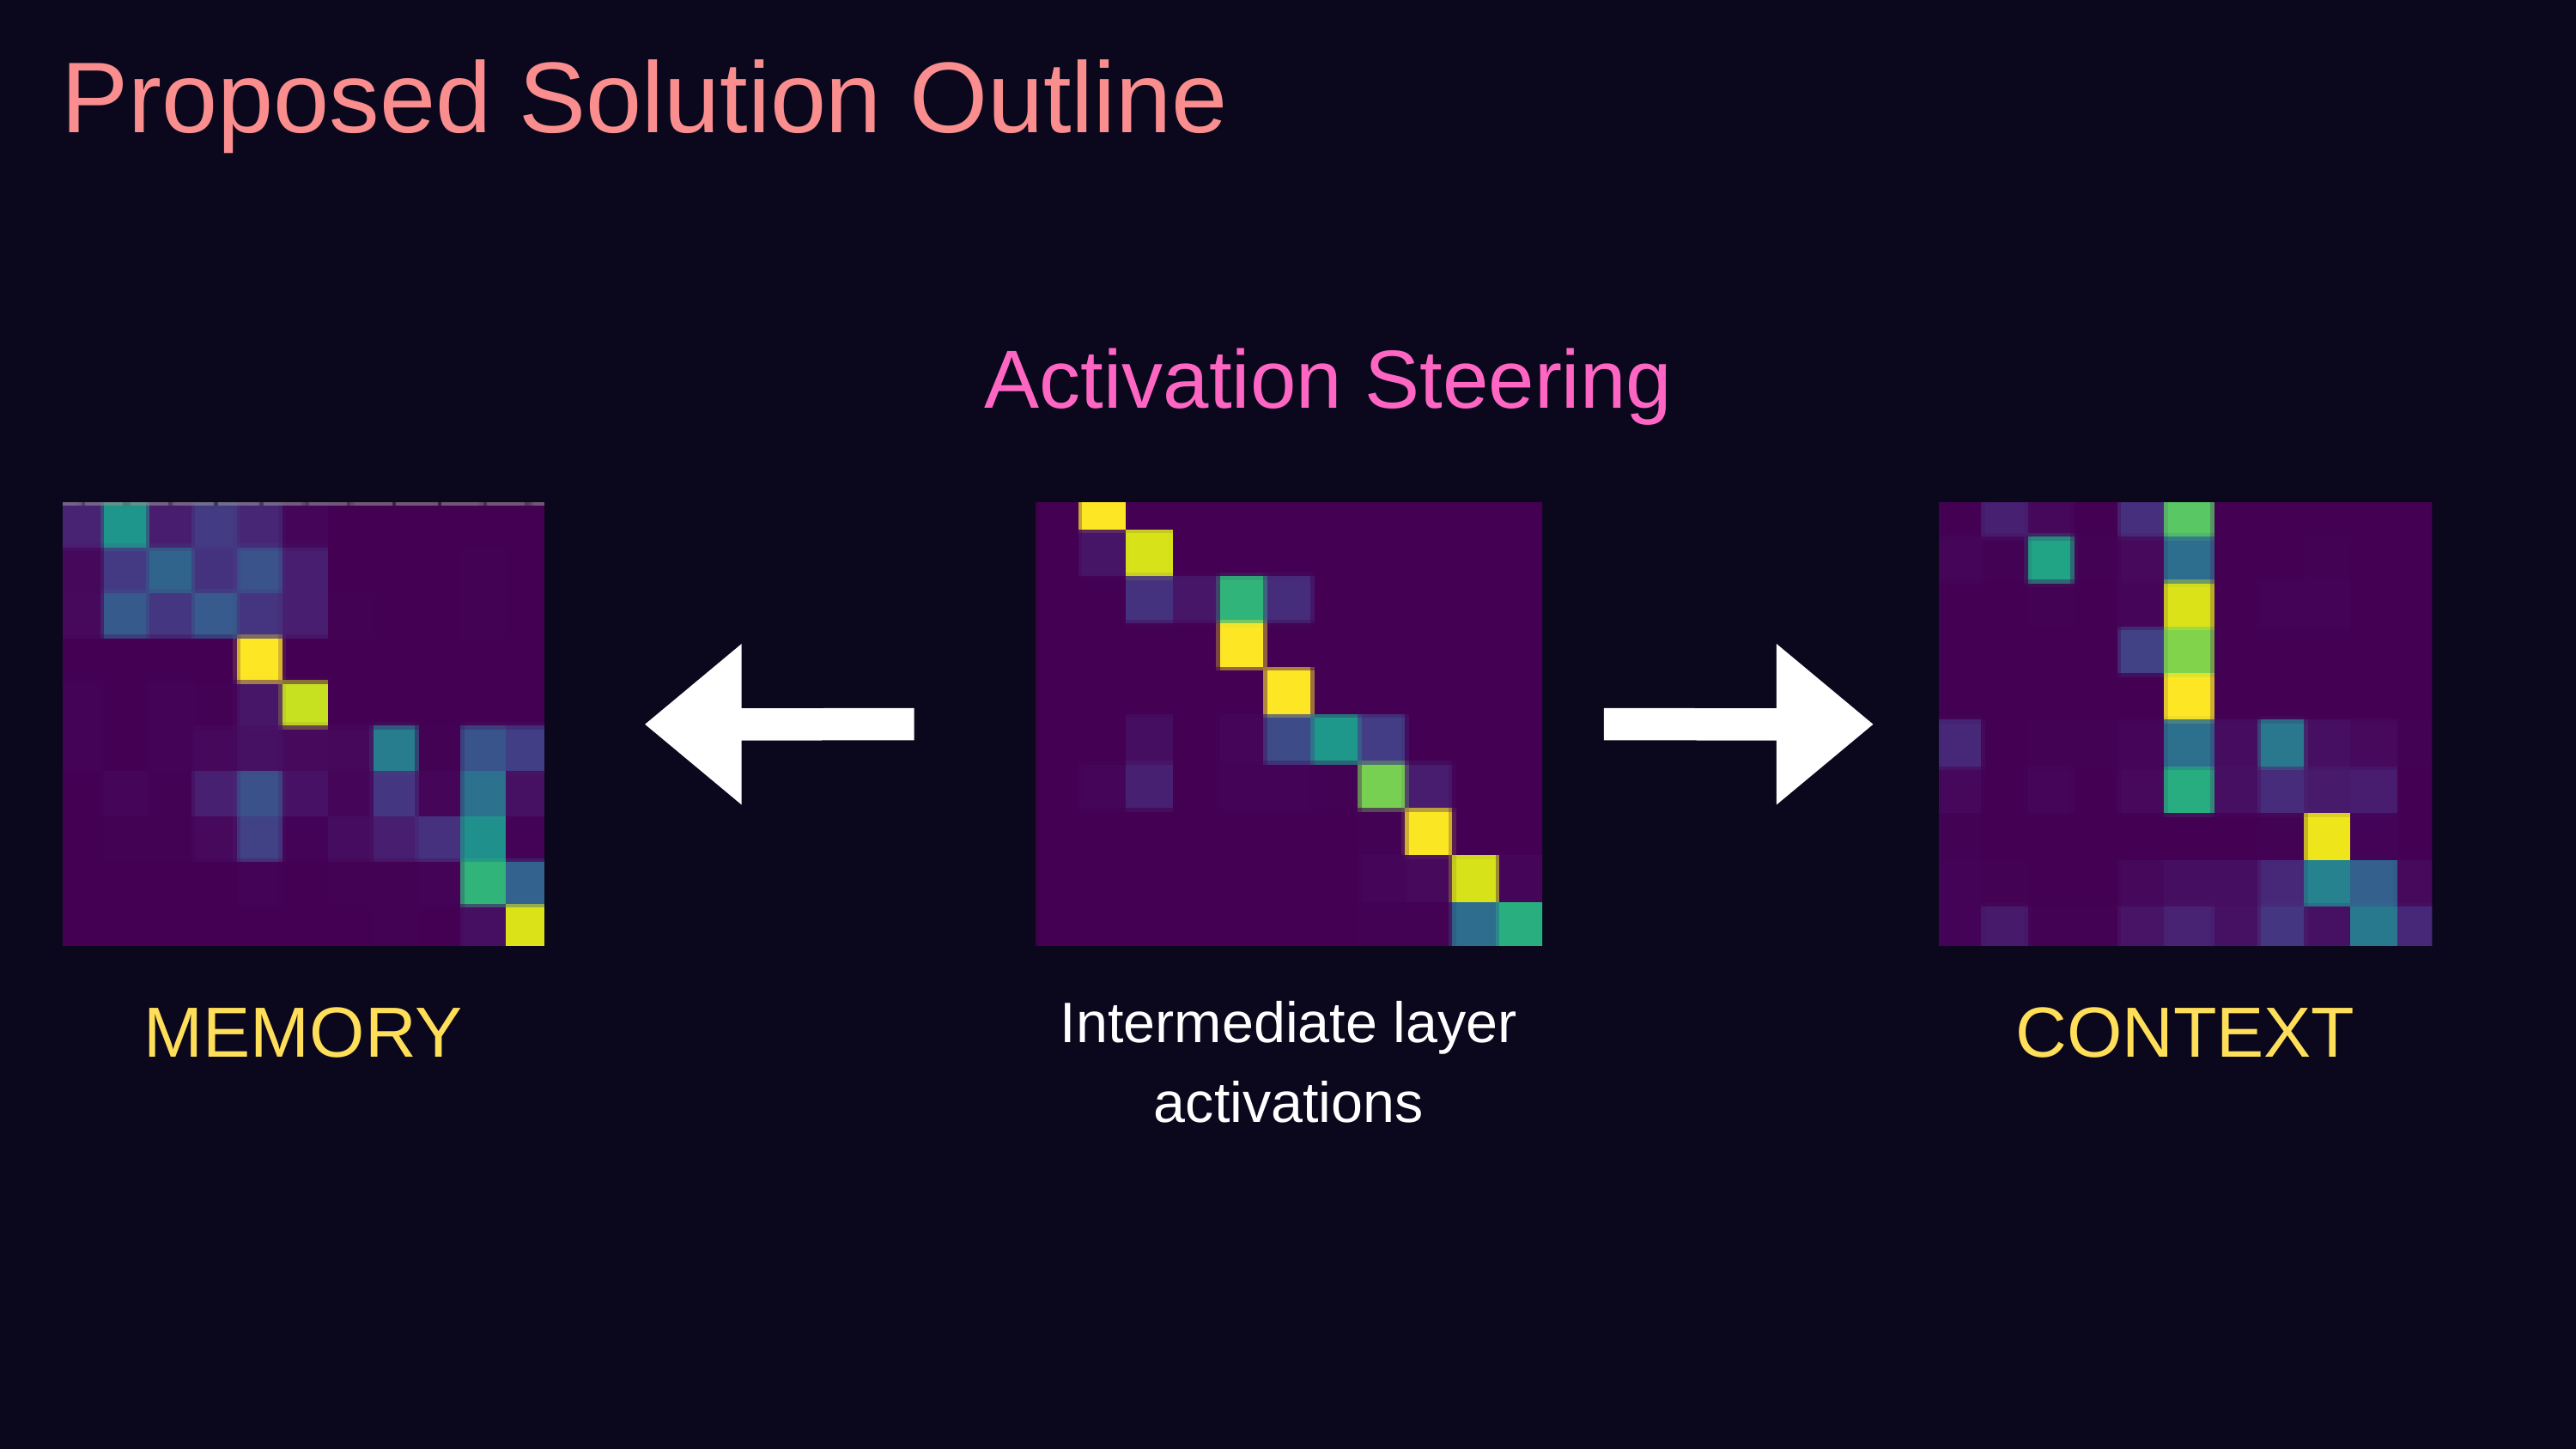

Proposed Solution Outline
Activation Steering

MEMORY
CONTEXT
Intermediate layer activations